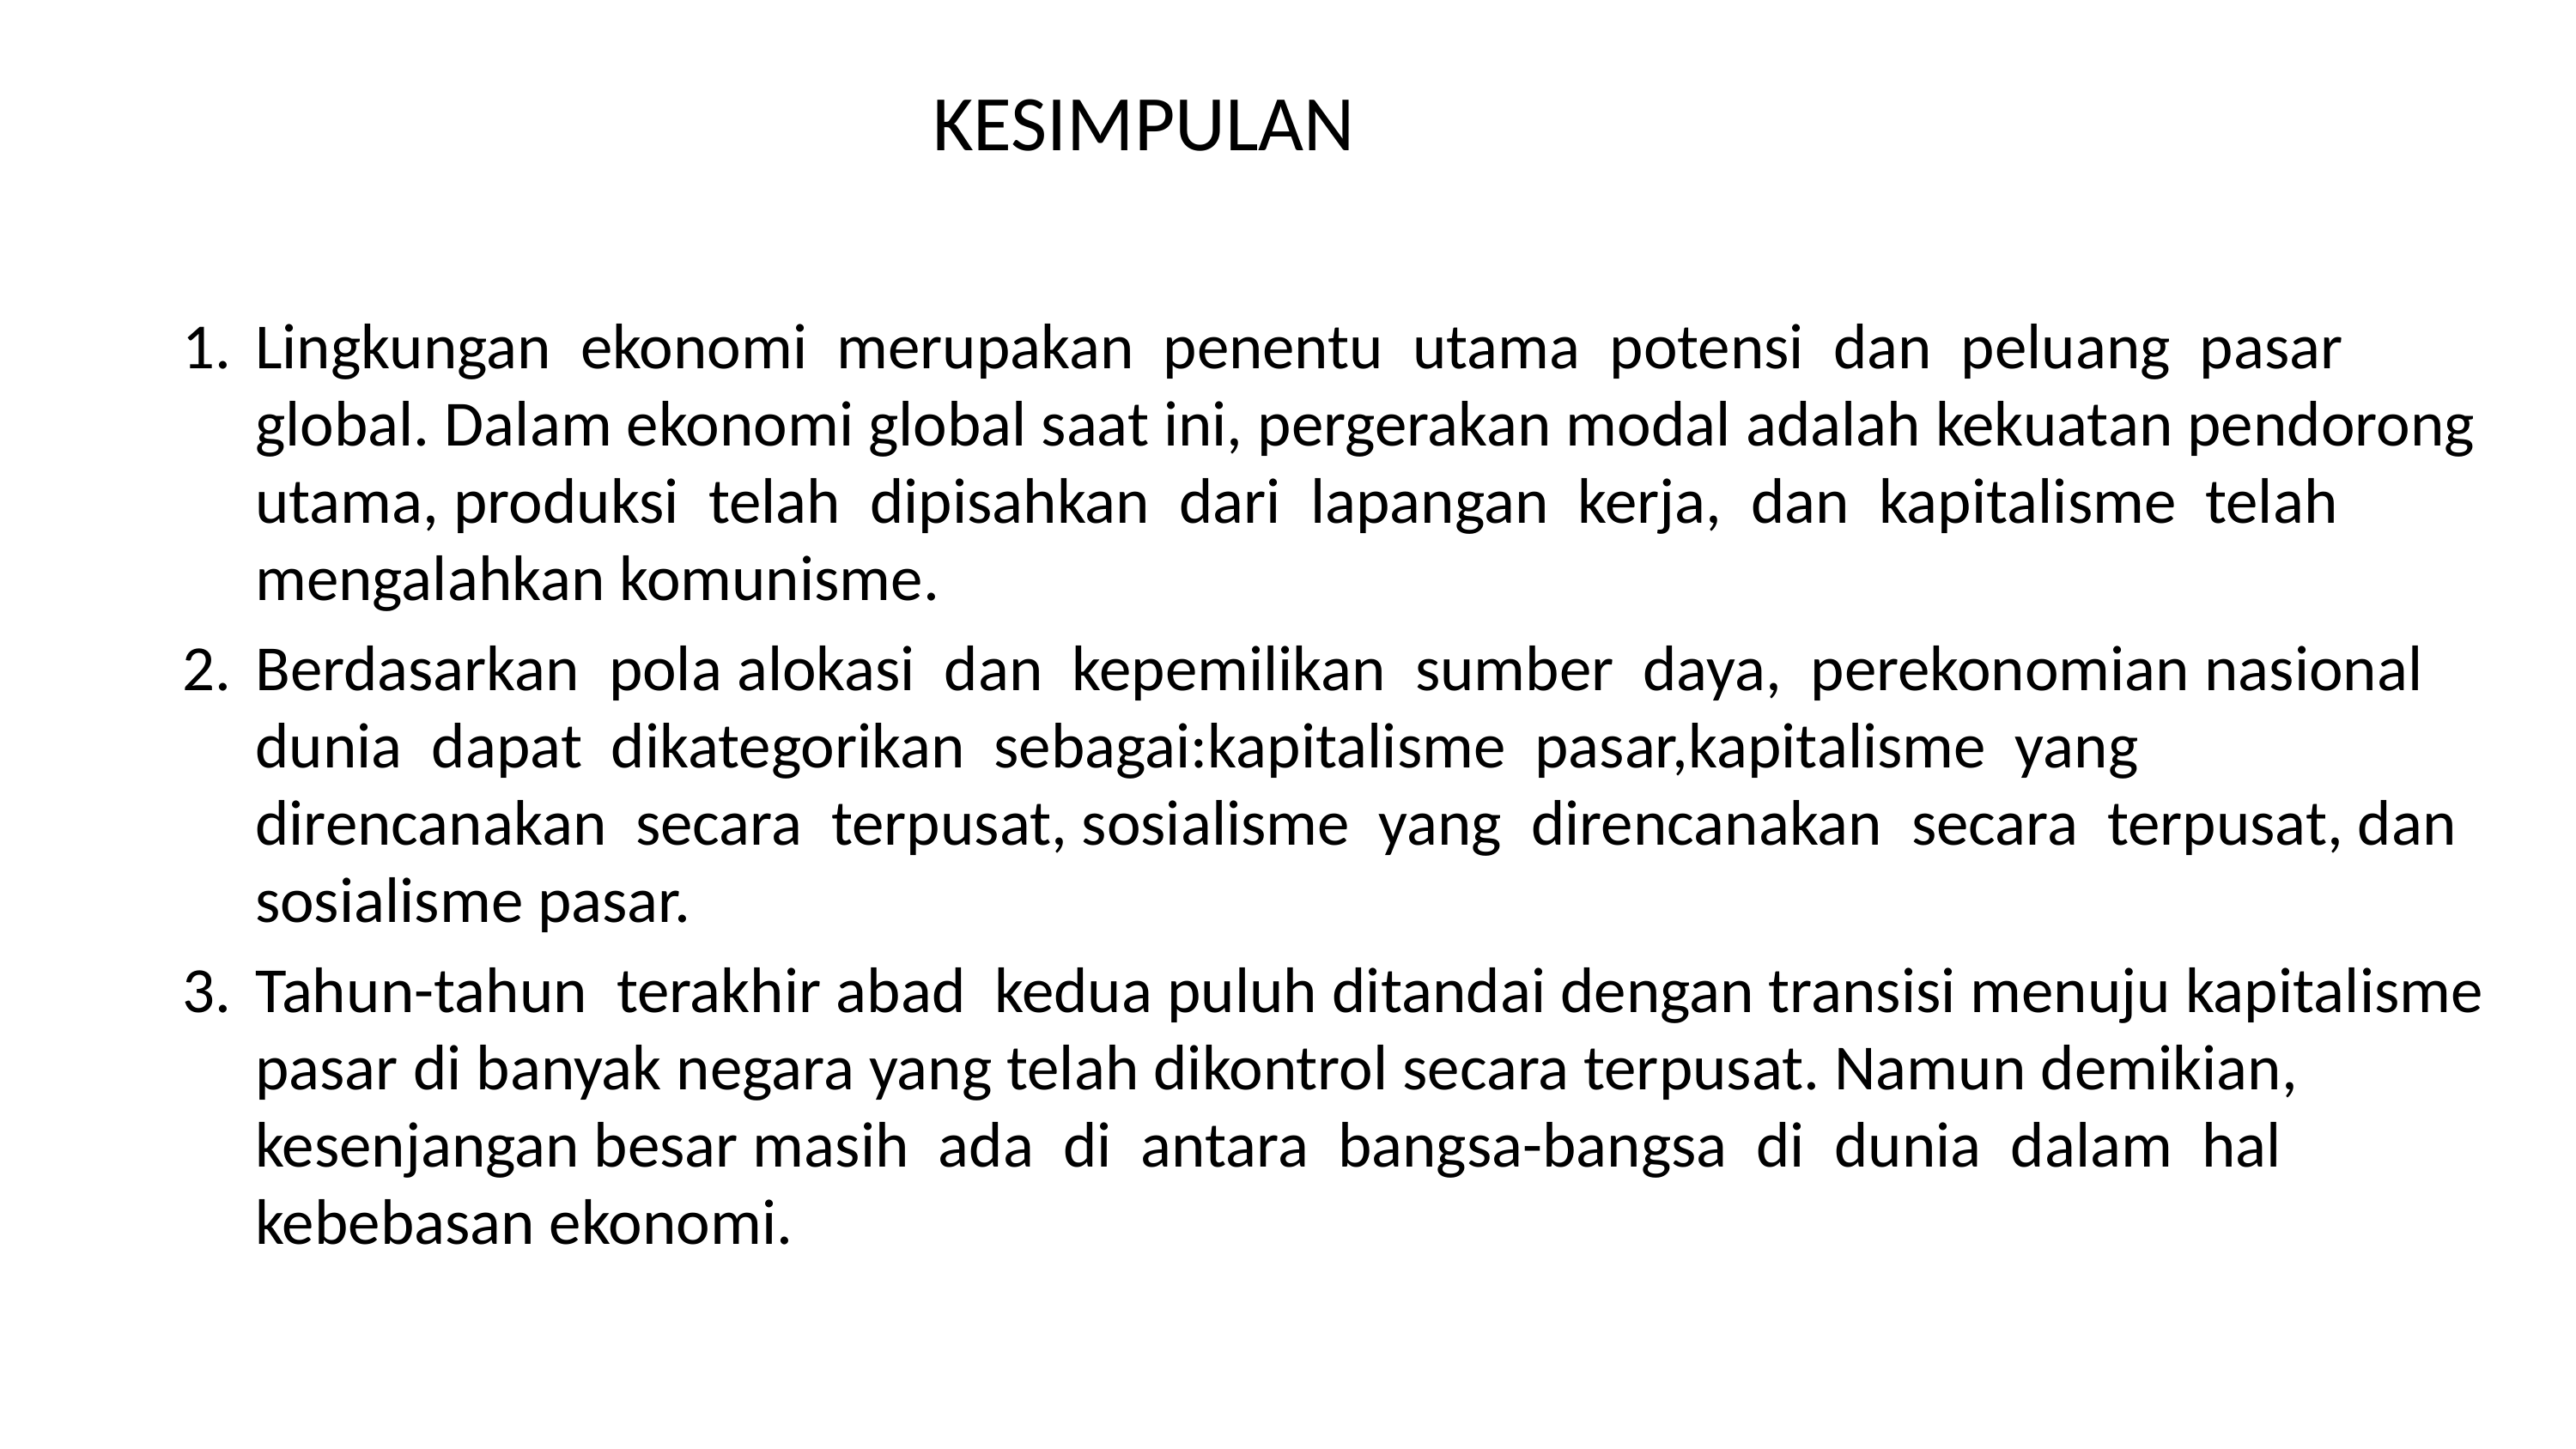

# KESIMPULAN
Lingkungan  ekonomi  merupakan  penentu  utama  potensi  dan  peluang  pasar  global. Dalam ekonomi global saat ini, pergerakan modal adalah kekuatan pendorong utama, produksi  telah  dipisahkan  dari  lapangan  kerja,  dan  kapitalisme  telah  mengalahkan komunisme.
Berdasarkan  pola alokasi  dan  kepemilikan  sumber  daya,  perekonomian nasional  dunia  dapat  dikategorikan  sebagai:kapitalisme  pasar,kapitalisme  yang direncanakan  secara  terpusat, sosialisme  yang  direncanakan  secara  terpusat, dan sosialisme pasar.
Tahun-tahun  terakhir abad  kedua puluh ditandai dengan transisi menuju kapitalisme pasar di banyak negara yang telah dikontrol secara terpusat. Namun demikian, kesenjangan besar masih  ada  di  antara  bangsa-bangsa  di  dunia  dalam  hal kebebasan ekonomi.